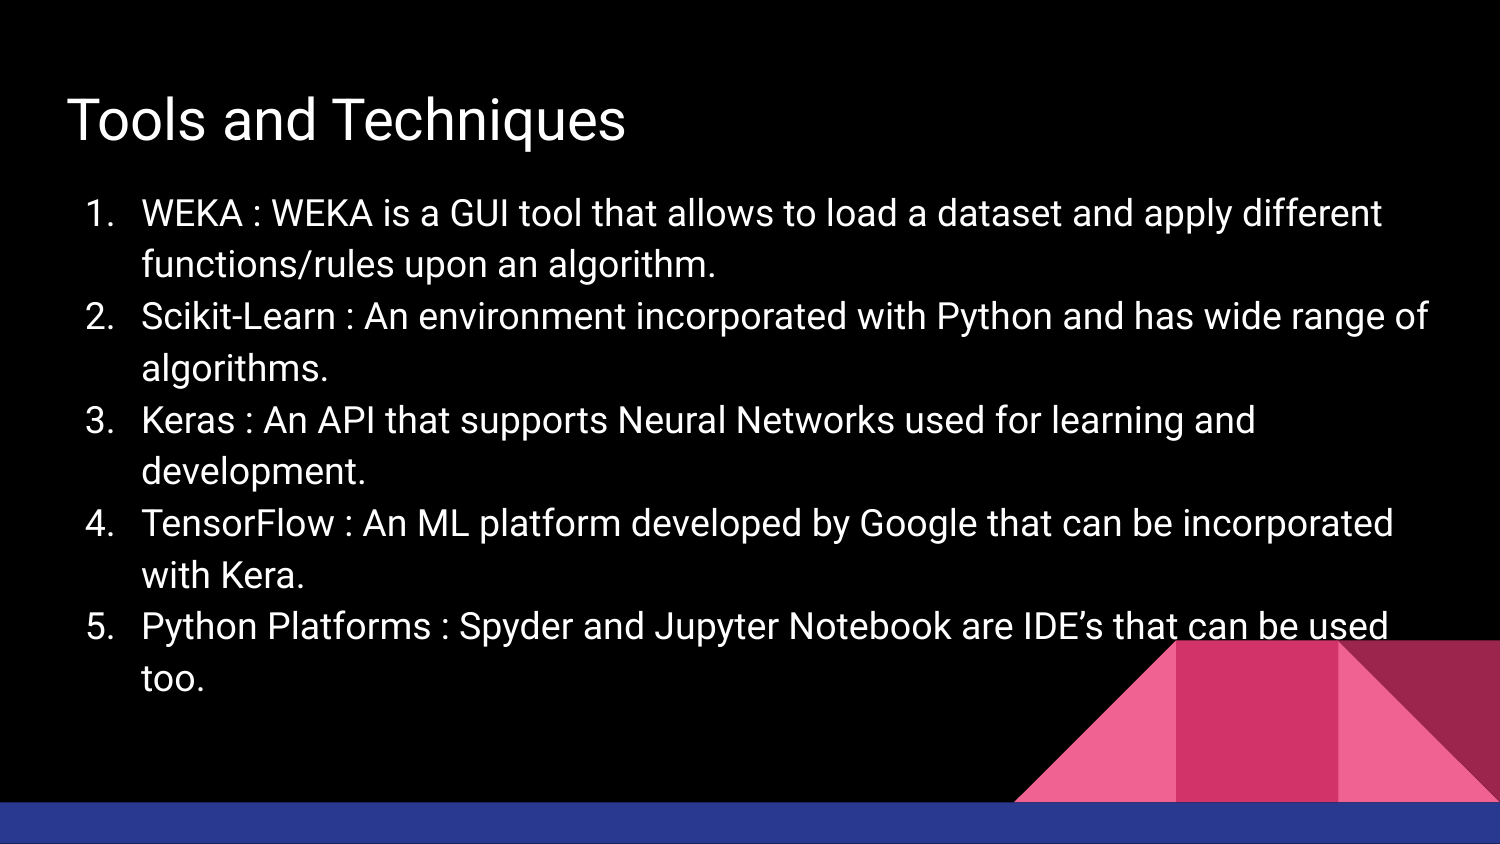

# Tools and Techniques
WEKA : WEKA is a GUI tool that allows to load a dataset and apply different functions/rules upon an algorithm.
Scikit-Learn : An environment incorporated with Python and has wide range of algorithms.
Keras : An API that supports Neural Networks used for learning and development.
TensorFlow : An ML platform developed by Google that can be incorporated with Kera.
Python Platforms : Spyder and Jupyter Notebook are IDE’s that can be used too.